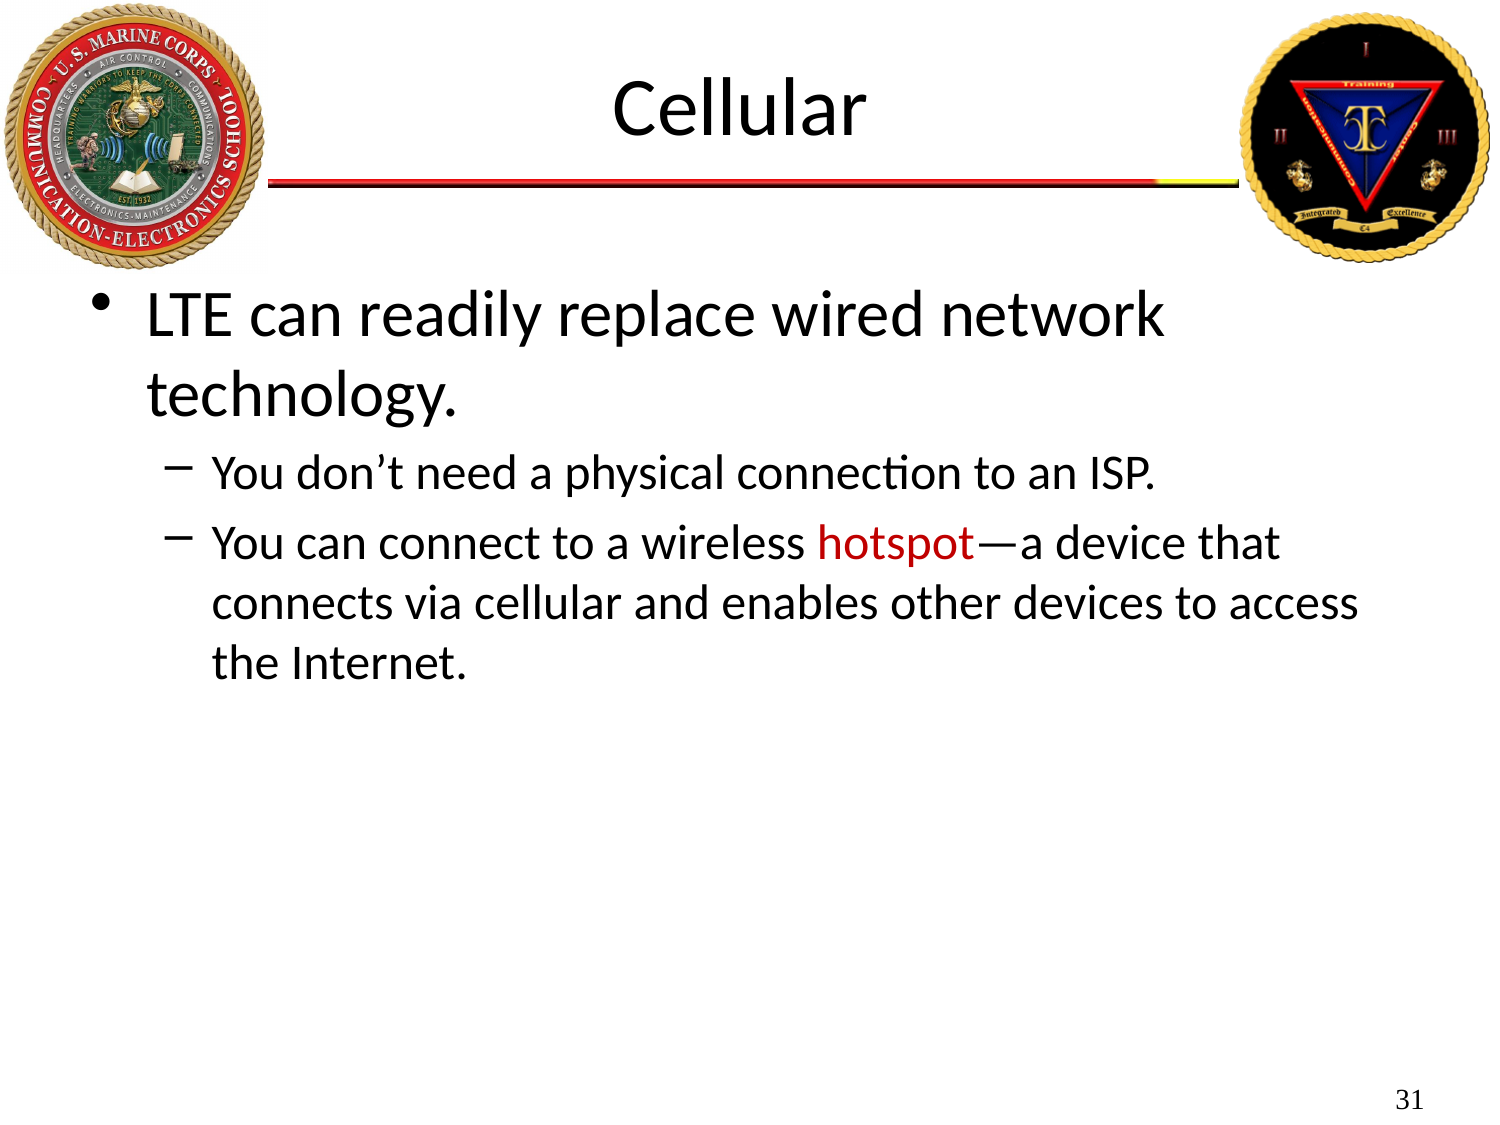

# Cellular
LTE can readily replace wired network technology.
You don’t need a physical connection to an ISP.
You can connect to a wireless hotspot—a device that connects via cellular and enables other devices to access the Internet.